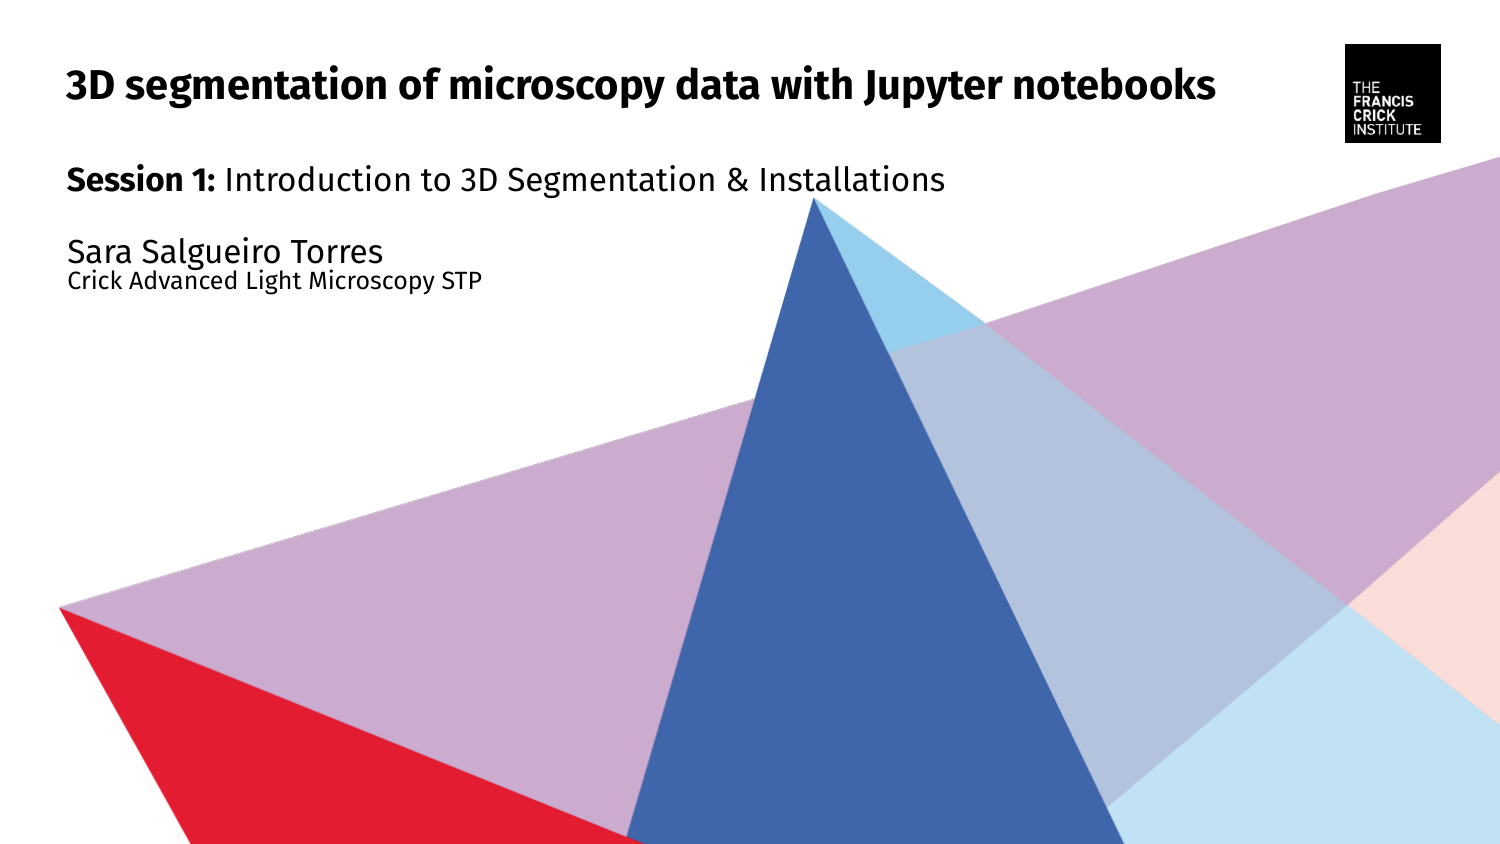

# 3D segmentation of microscopy data with Jupyter notebooks Session 1: Introduction to 3D Segmentation & Installations
Sara Salgueiro Torres
Crick Advanced Light Microscopy STP